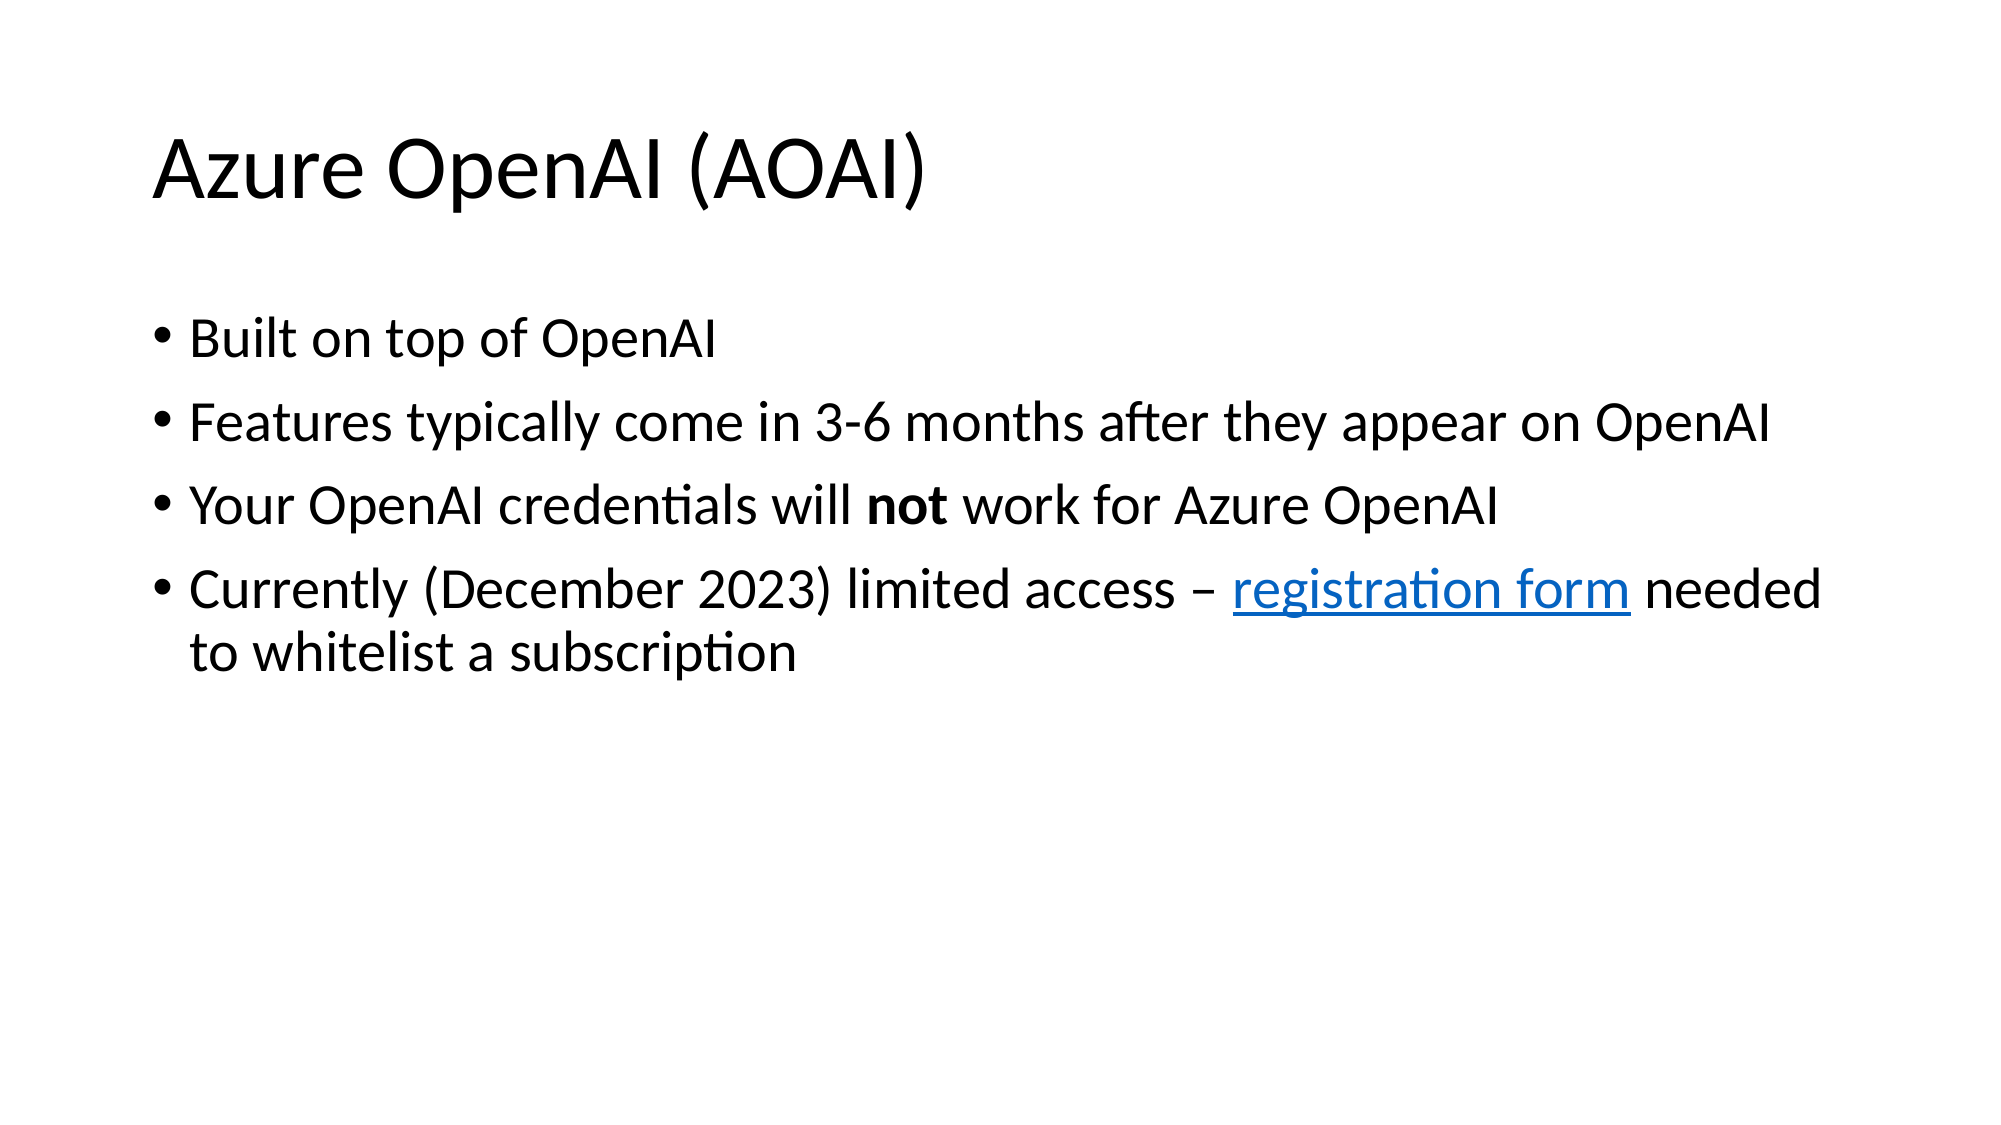

# Azure OpenAI (AOAI)
Built on top of OpenAI
Features typically come in 3-6 months after they appear on OpenAI
Your OpenAI credentials will not work for Azure OpenAI
Currently (December 2023) limited access – registration form needed to whitelist a subscription